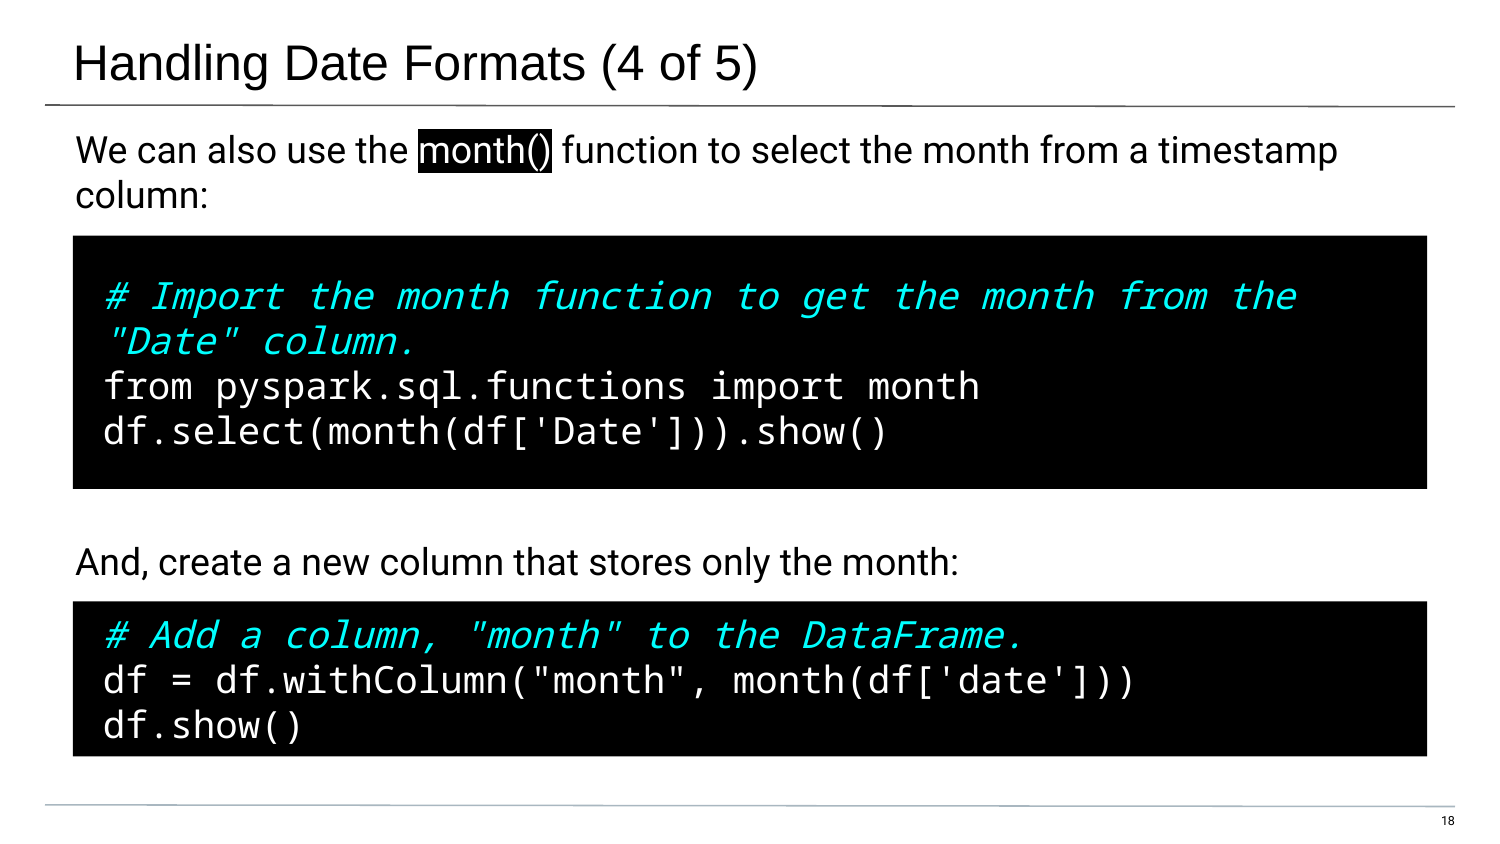

# Handling Date Formats (4 of 5)
We can also use the month() function to select the month from a timestamp column:
# Import the month function to get the month from the "Date" column.
from pyspark.sql.functions import month
df.select(month(df['Date'])).show()
And, create a new column that stores only the month:

# Add a column, "month" to the DataFrame.
df = df.withColumn("month", month(df['date']))
df.show()

18